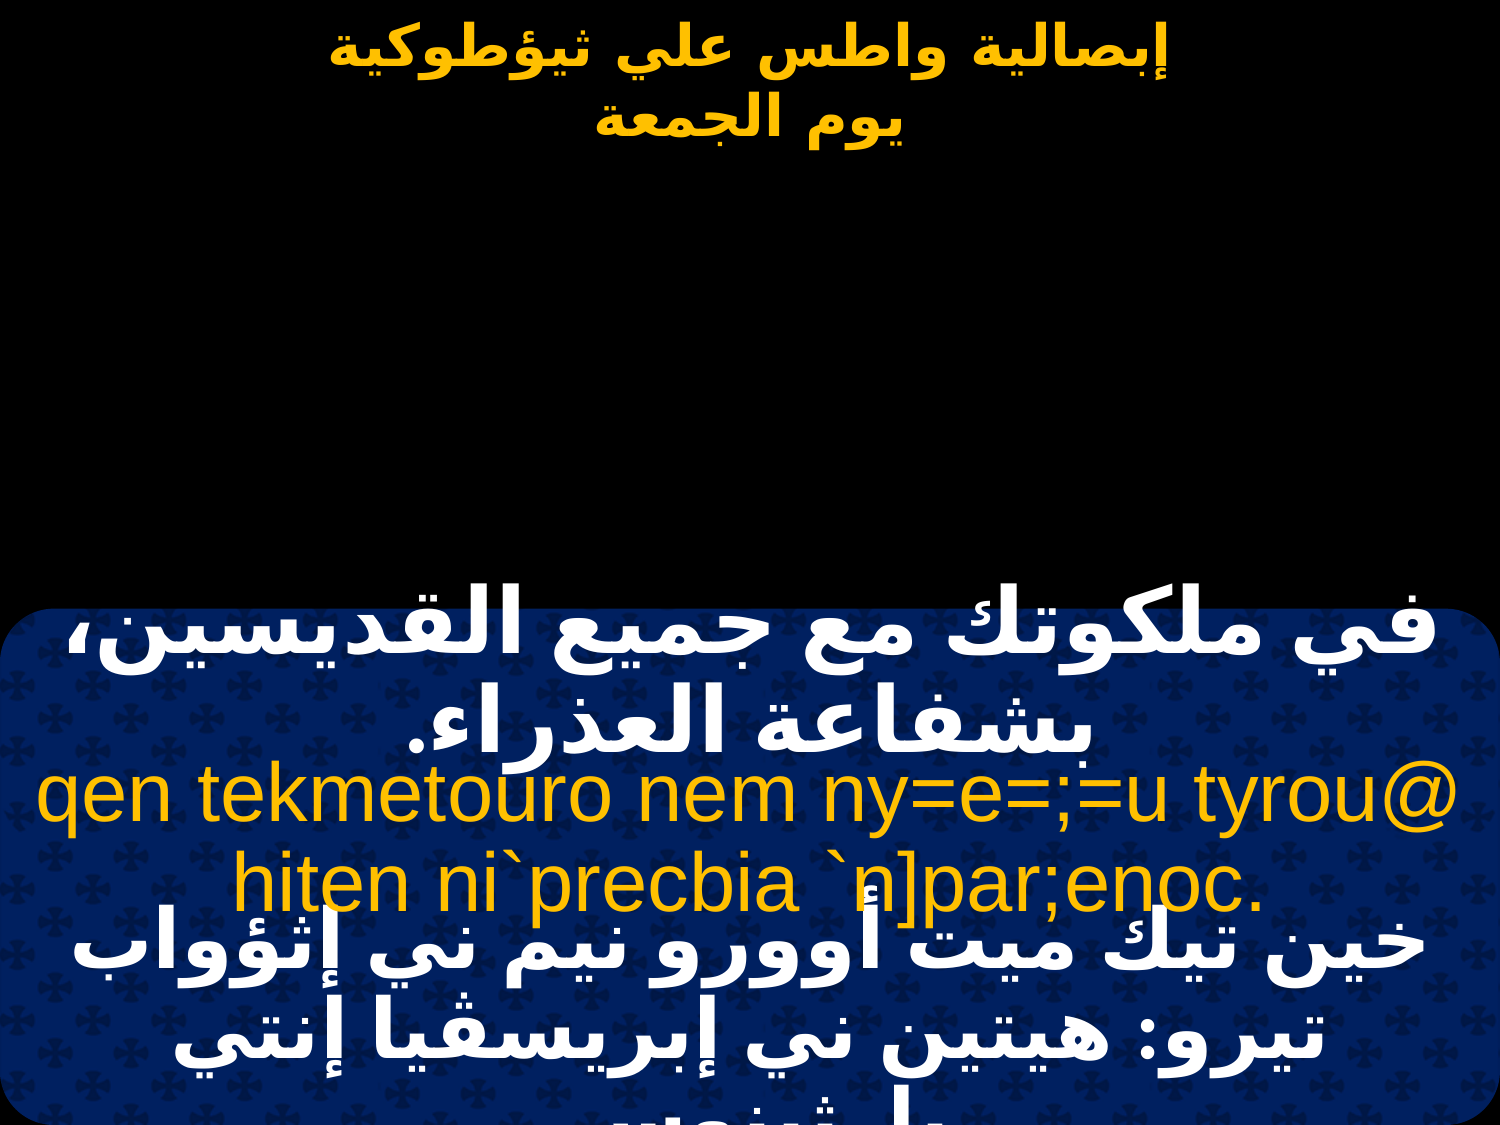

#
في ملكوتك مع جميع القديسين، بشفاعة العذراء.
qen tekmetouro nem ny=e=;=u tyrou@ hiten ni`precbia `n]par;enoc.
خين تيك ميت أوورو نيم ني إثؤواب تيرو: هيتين ني إبريسڤيا إنتي بارثينوس.